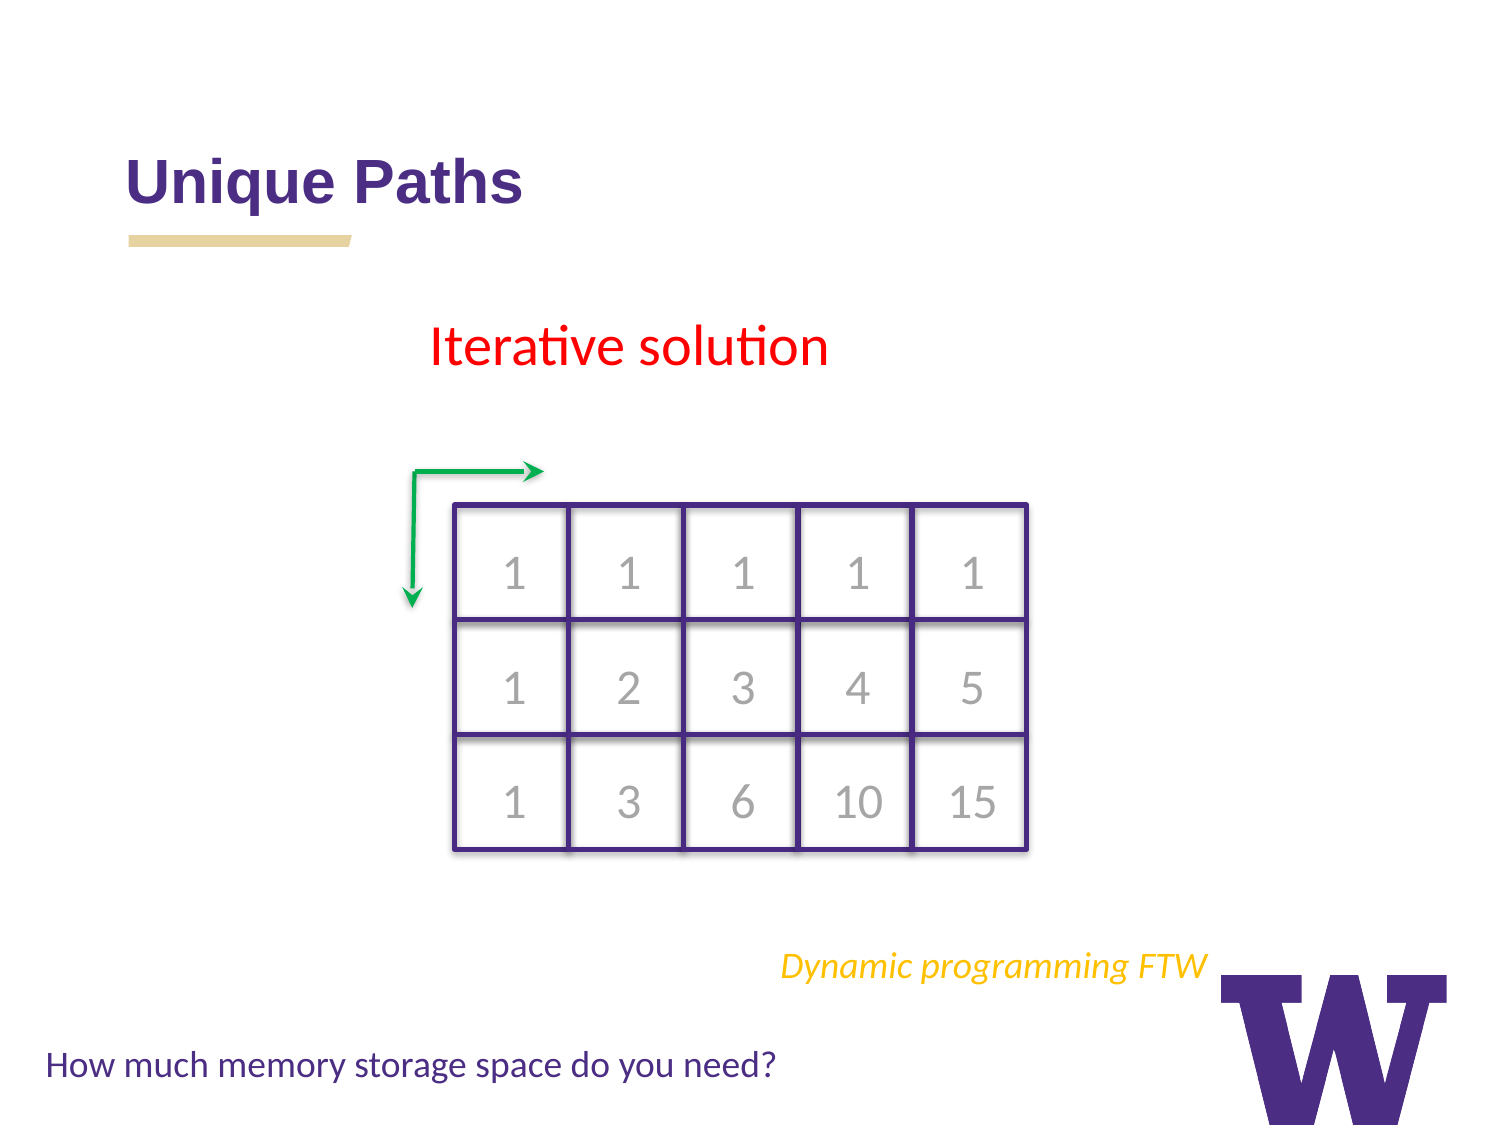

# Unique Paths
Iterative solution

1
1
1
1
1

1
2
3
4
5

1
3
6
10
15
Dynamic programming FTW
How much memory storage space do you need?